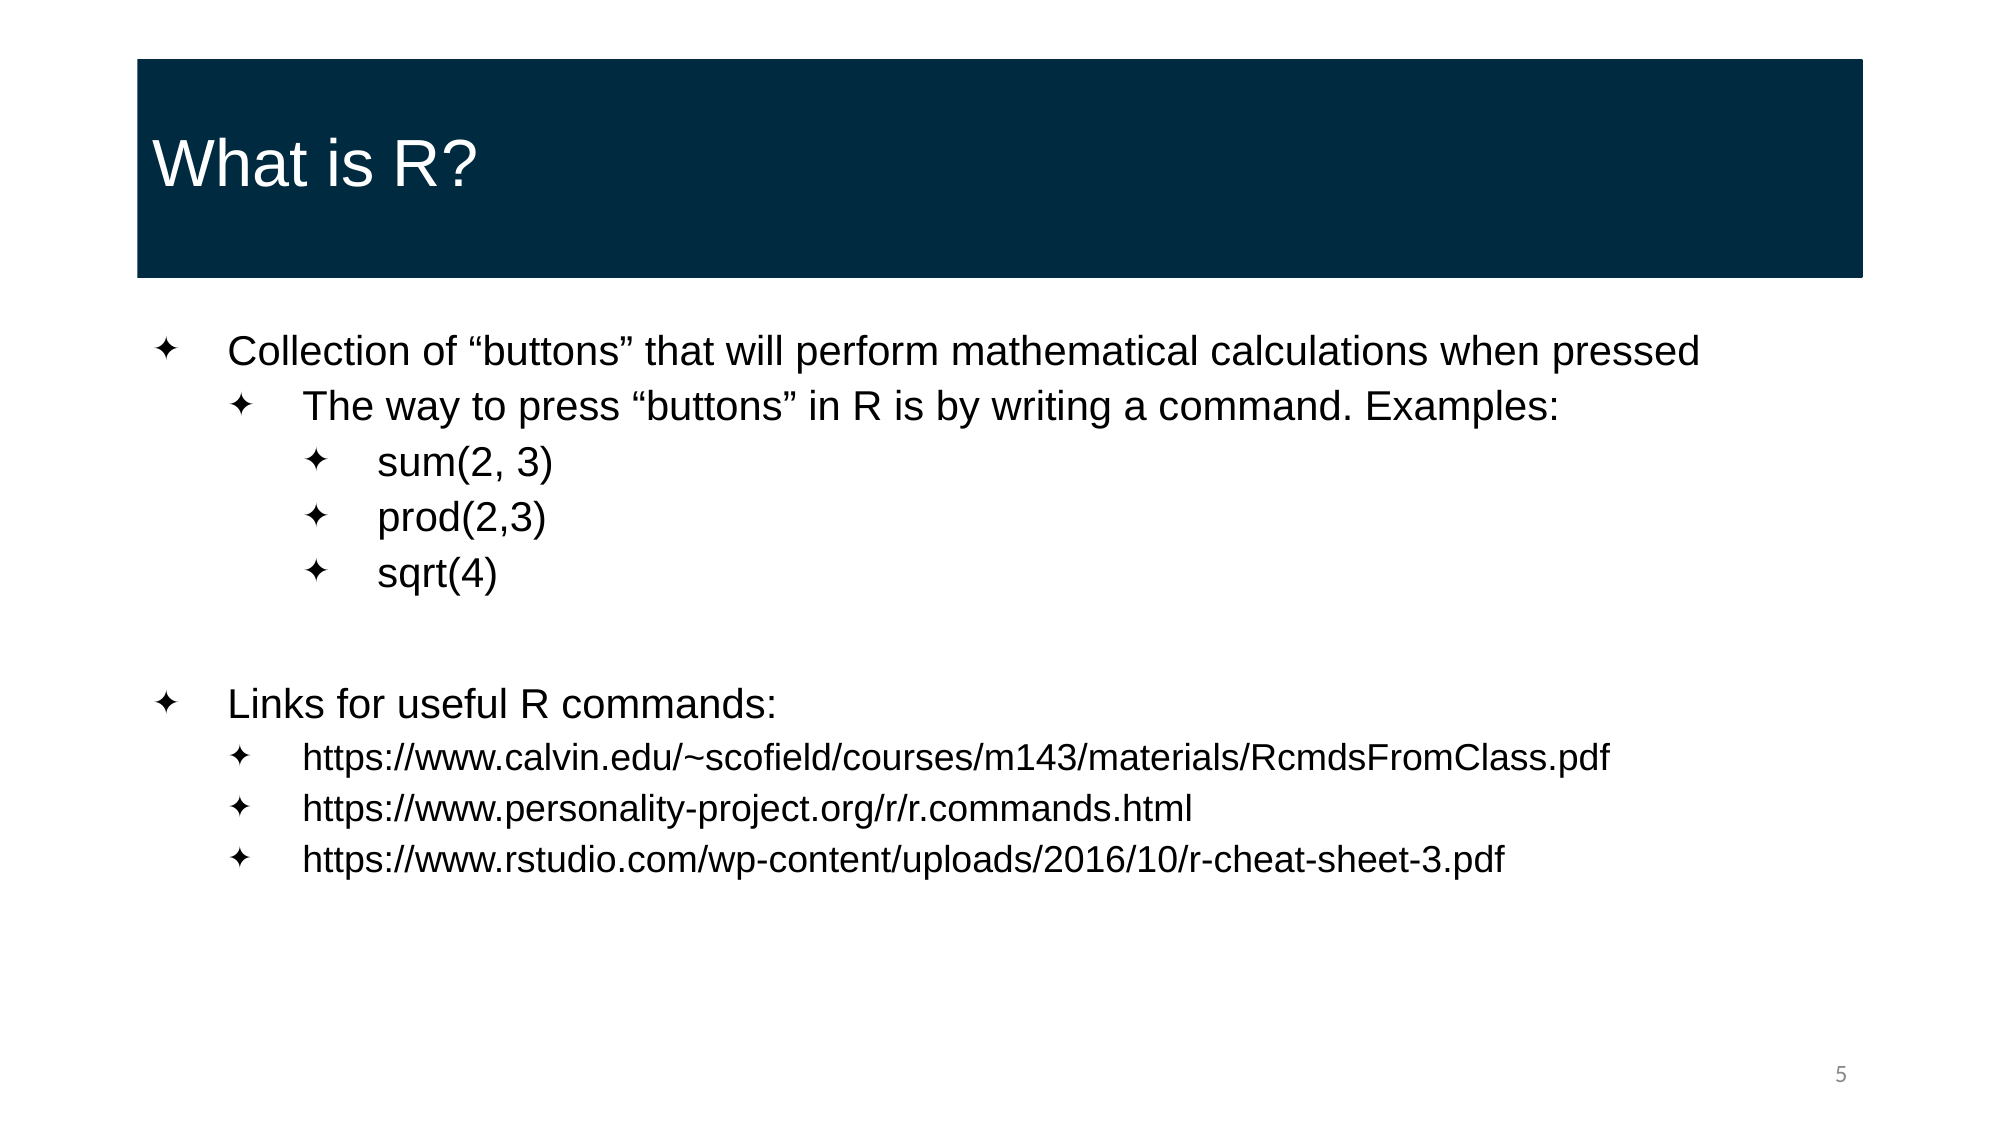

# What is R?
Collection of “buttons” that will perform mathematical calculations when pressed
The way to press “buttons” in R is by writing a command. Examples:
sum(2, 3)
prod(2,3)
sqrt(4)

Links for useful R commands:
https://www.calvin.edu/~scofield/courses/m143/materials/RcmdsFromClass.pdf
https://www.personality-project.org/r/r.commands.html
https://www.rstudio.com/wp-content/uploads/2016/10/r-cheat-sheet-3.pdf
5